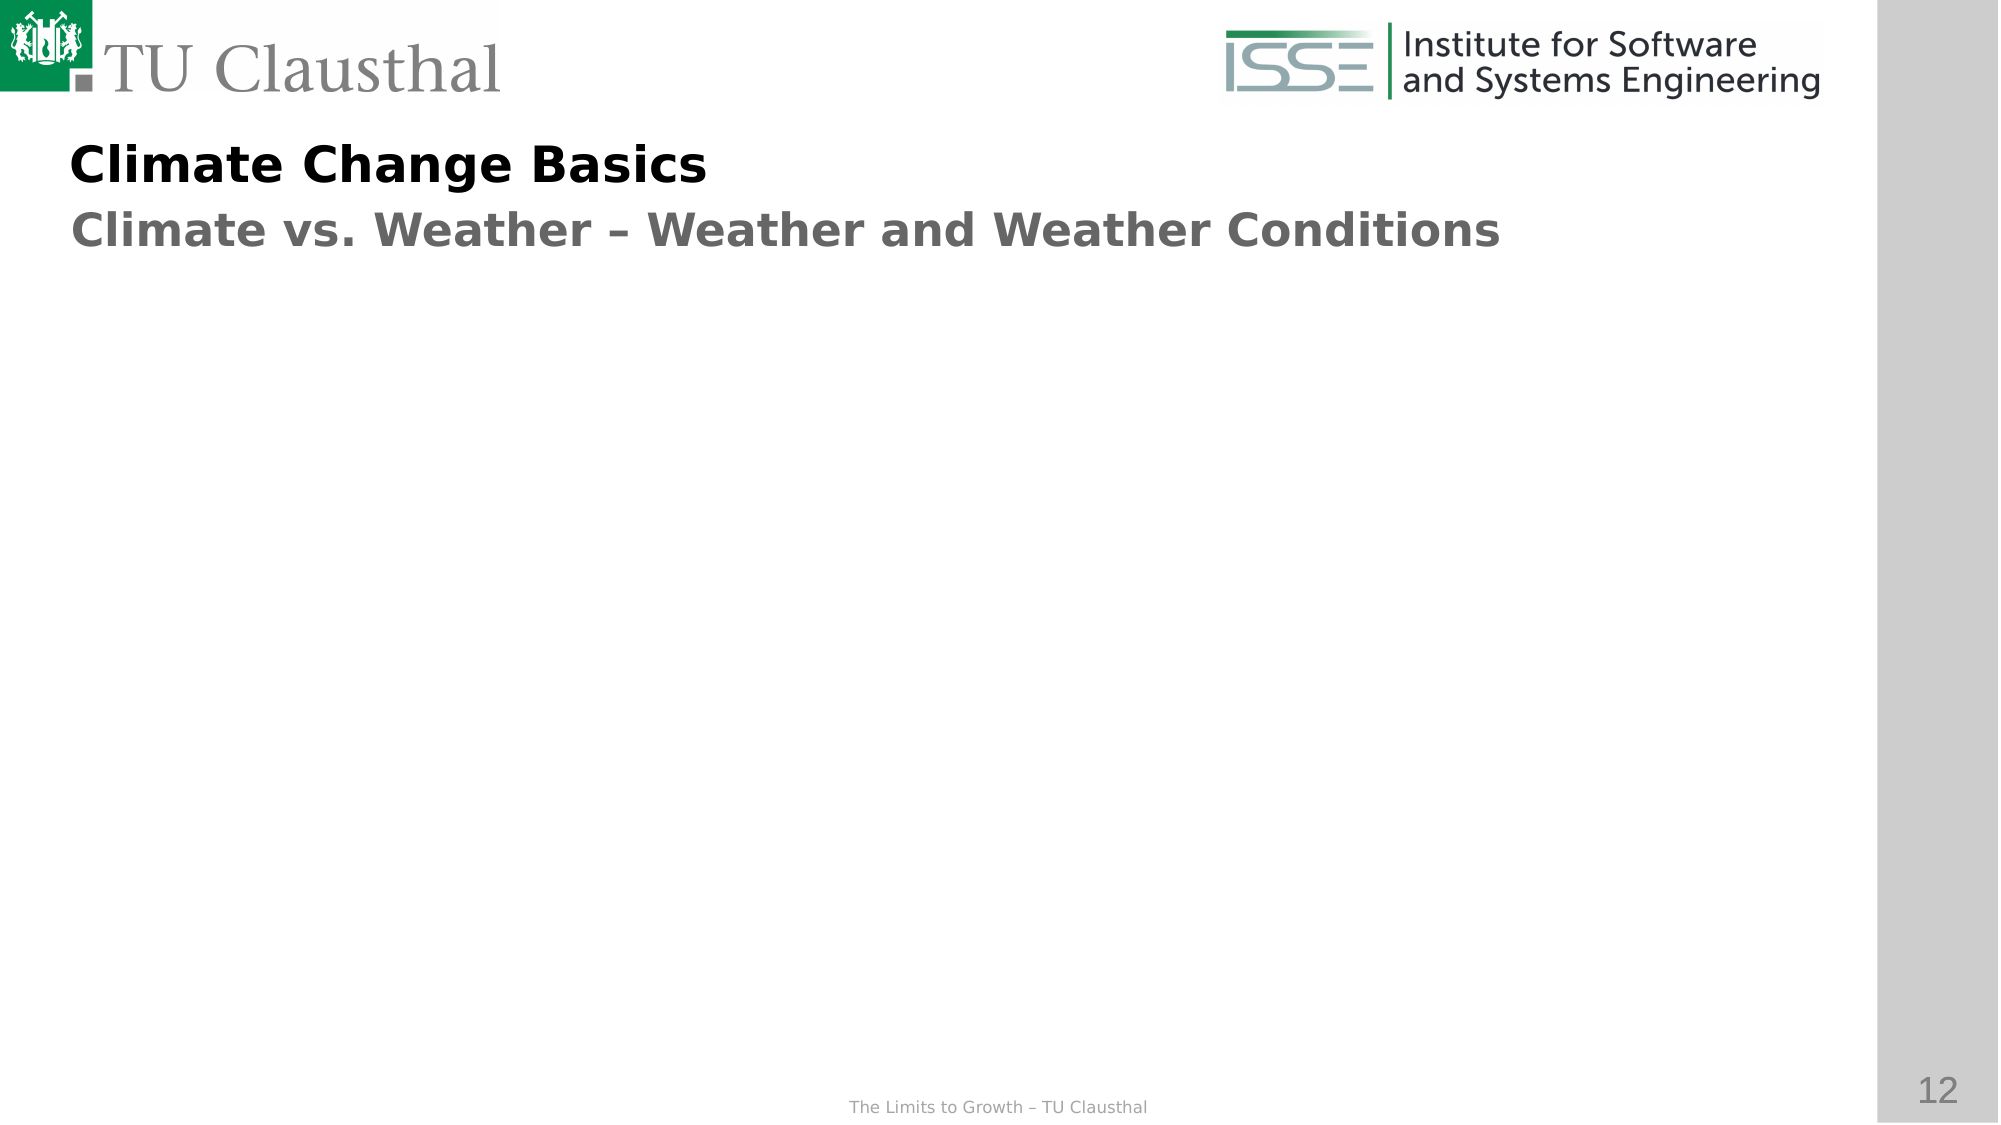

Climate Change Basics
Climate vs. Weather – Weather and Weather Conditions